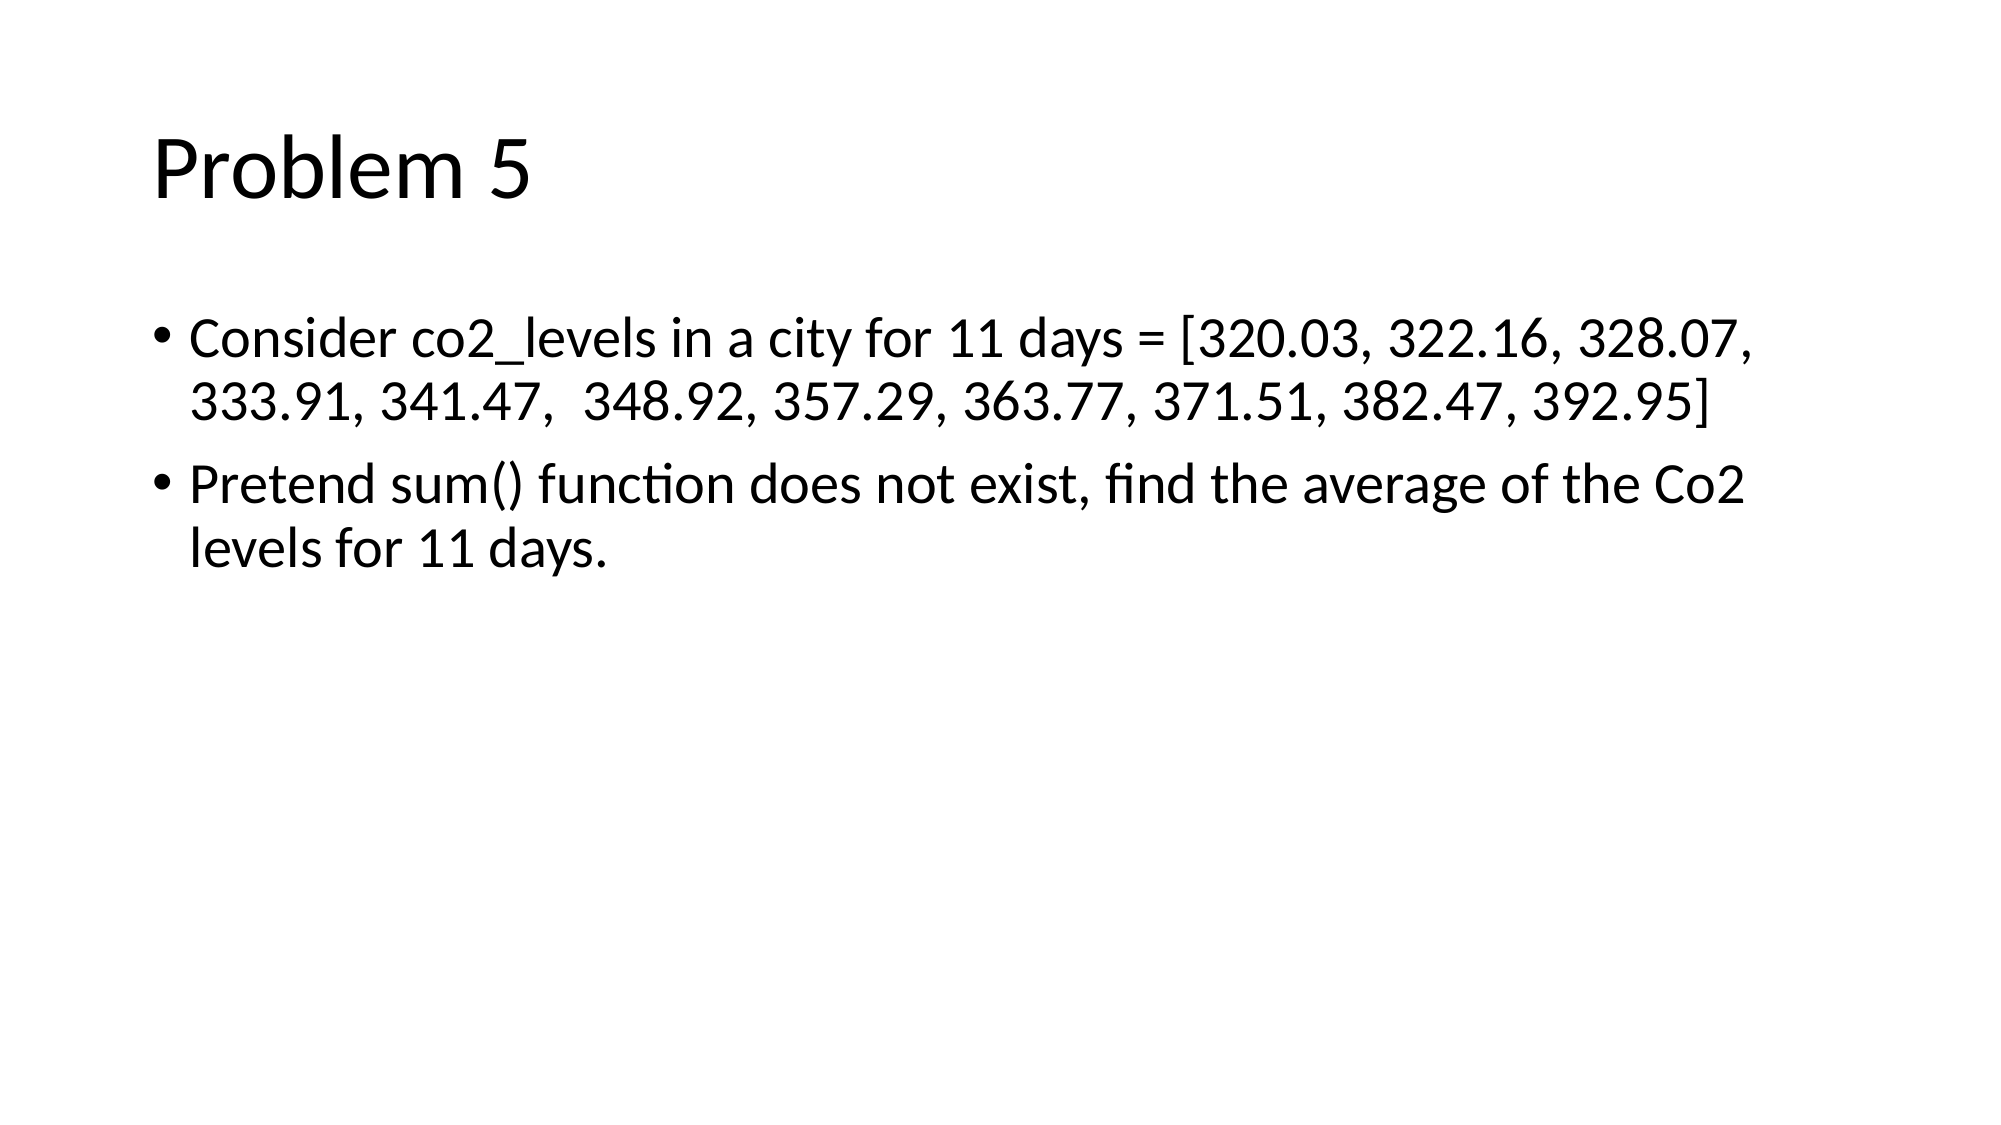

# Problem 5
Consider co2_levels in a city for 11 days = [320.03, 322.16, 328.07, 333.91, 341.47,  348.92, 357.29, 363.77, 371.51, 382.47, 392.95]
Pretend sum() function does not exist, find the average of the Co2 levels for 11 days.